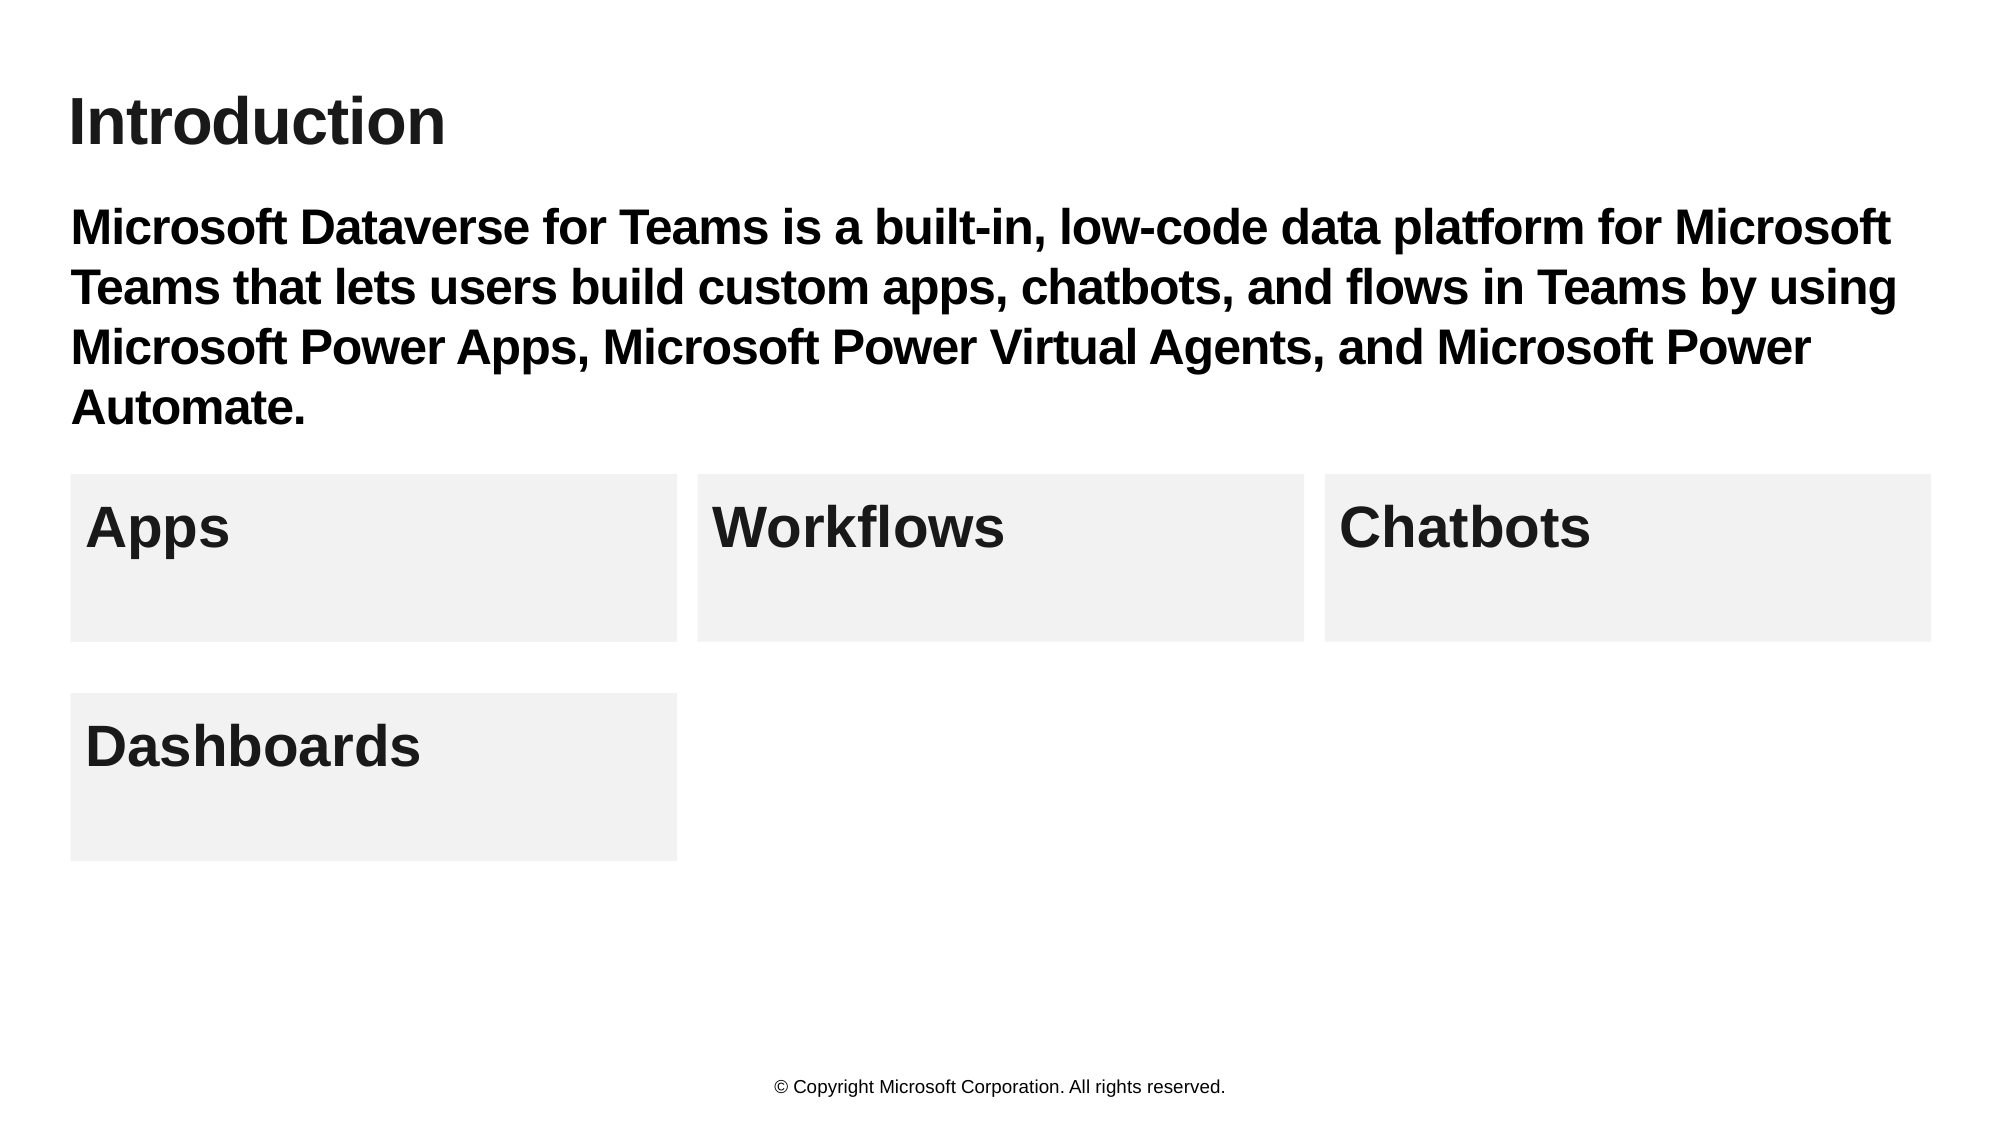

# Introduction
Microsoft Dataverse for Teams is a built-in, low-code data platform for Microsoft Teams that lets users build custom apps, chatbots, and flows in Teams by using Microsoft Power Apps, Microsoft Power Virtual Agents, and Microsoft Power Automate.

Workflows
Chatbots
Apps
Dashboards